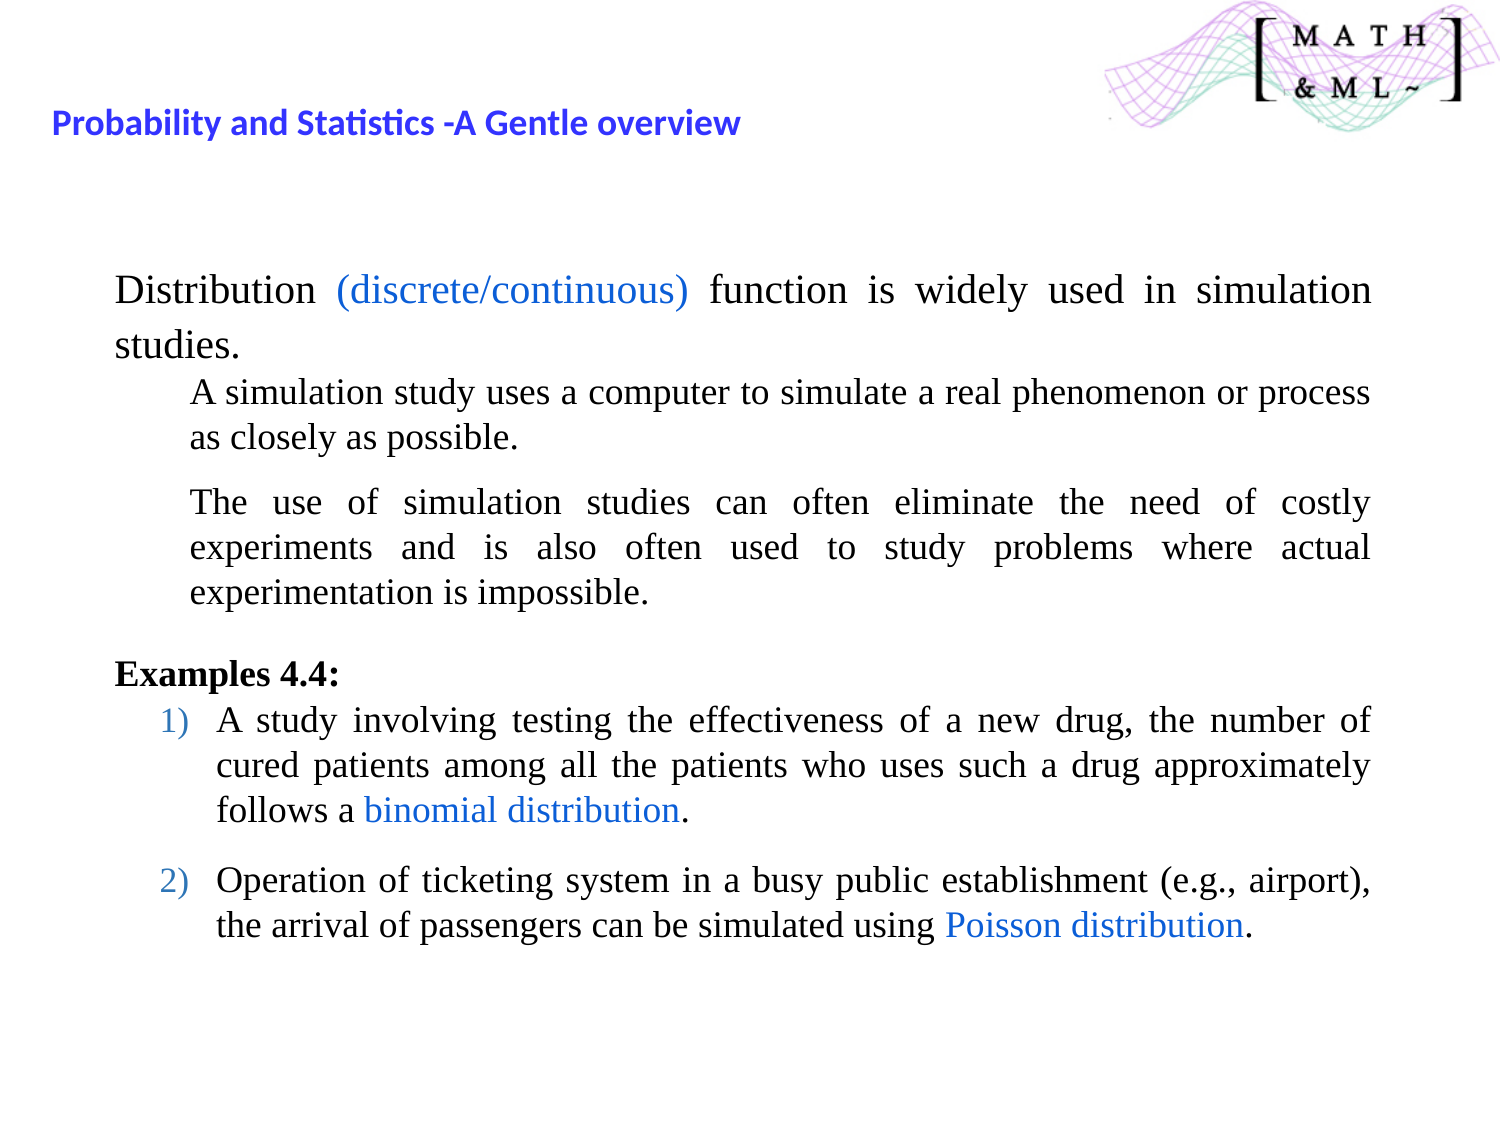

Probability and Statistics -A Gentle overview
Distribution (discrete/continuous) function is widely used in simulation studies.
A simulation study uses a computer to simulate a real phenomenon or process as closely as possible.

The use of simulation studies can often eliminate the need of costly experiments and is also often used to study problems where actual experimentation is impossible.

Examples 4.4:
A study involving testing the effectiveness of a new drug, the number of cured patients among all the patients who uses such a drug approximately follows a binomial distribution.

Operation of ticketing system in a busy public establishment (e.g., airport), the arrival of passengers can be simulated using Poisson distribution.